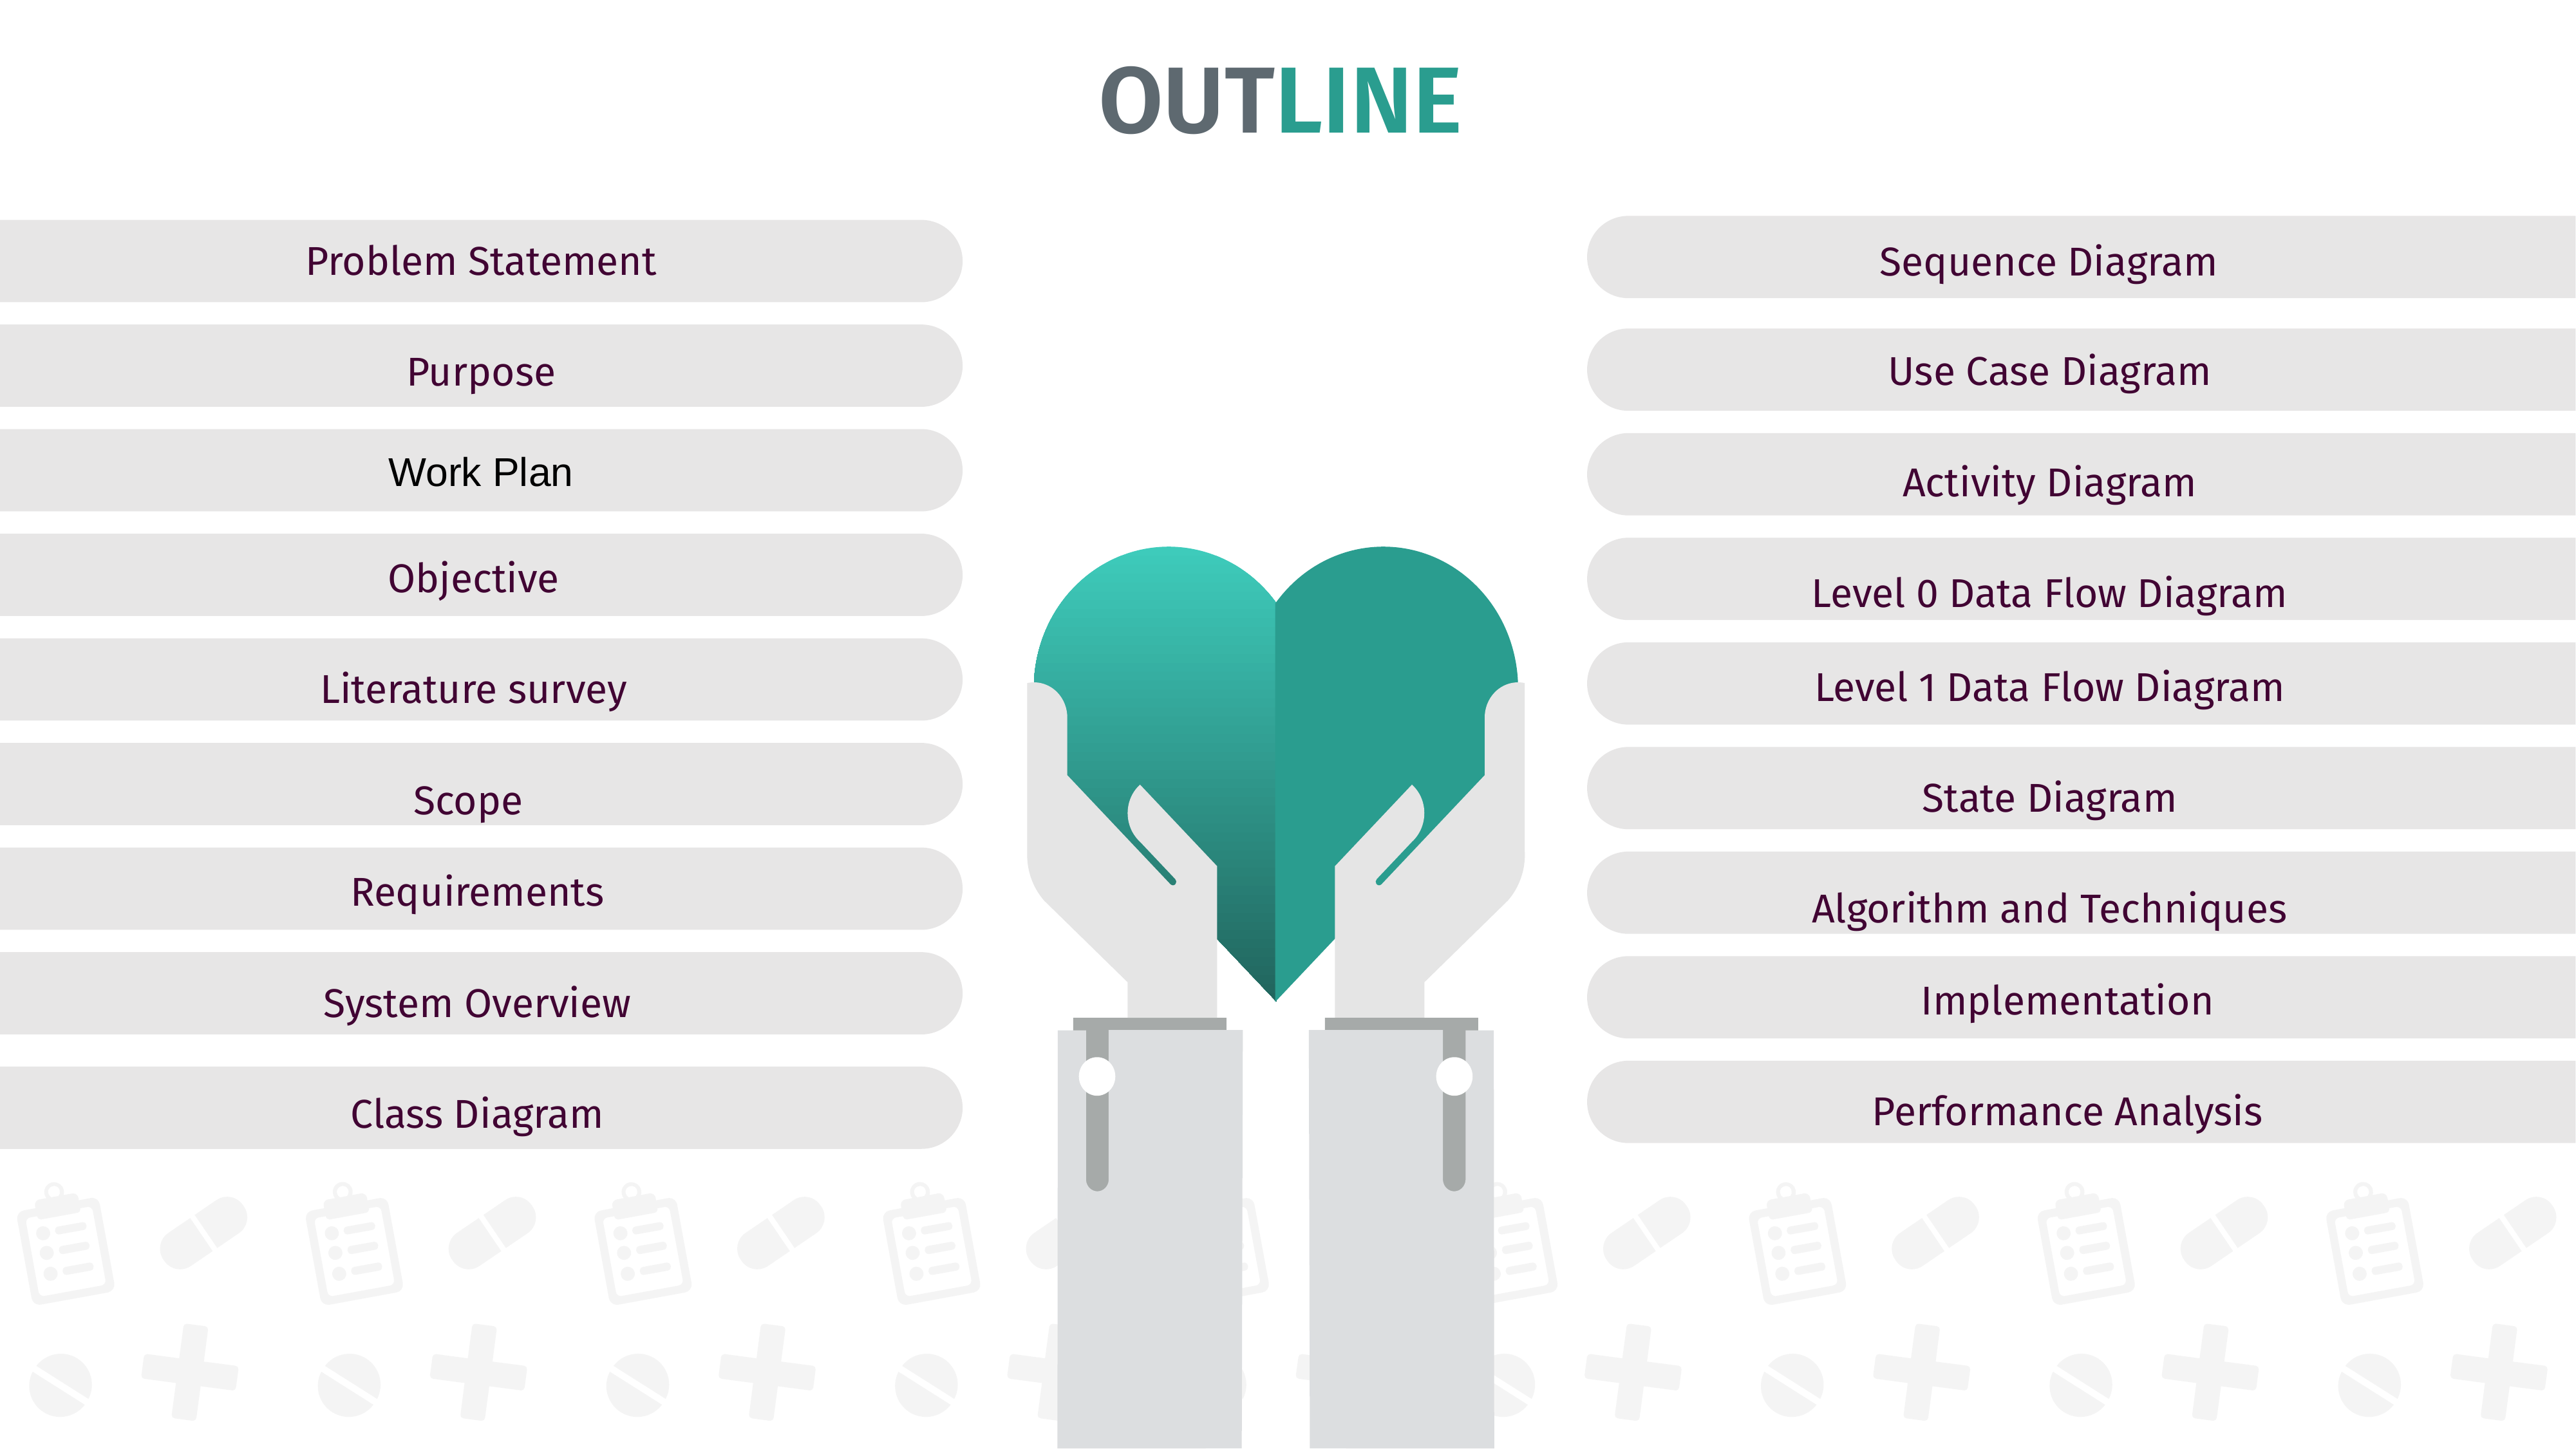

OUTLINE

Problem Statement

Purpose

Sequence Diagram

Use Case Diagram

Activity Diagram

Level 0 Data Flow Diagram

Work Plan

Objective

Literature survey

Scope

Level 1 Data Flow Diagram

State Diagram

Algorithm and Techniques

Requirements

System Overview

Class Diagram
Implementation

Performance Analysis